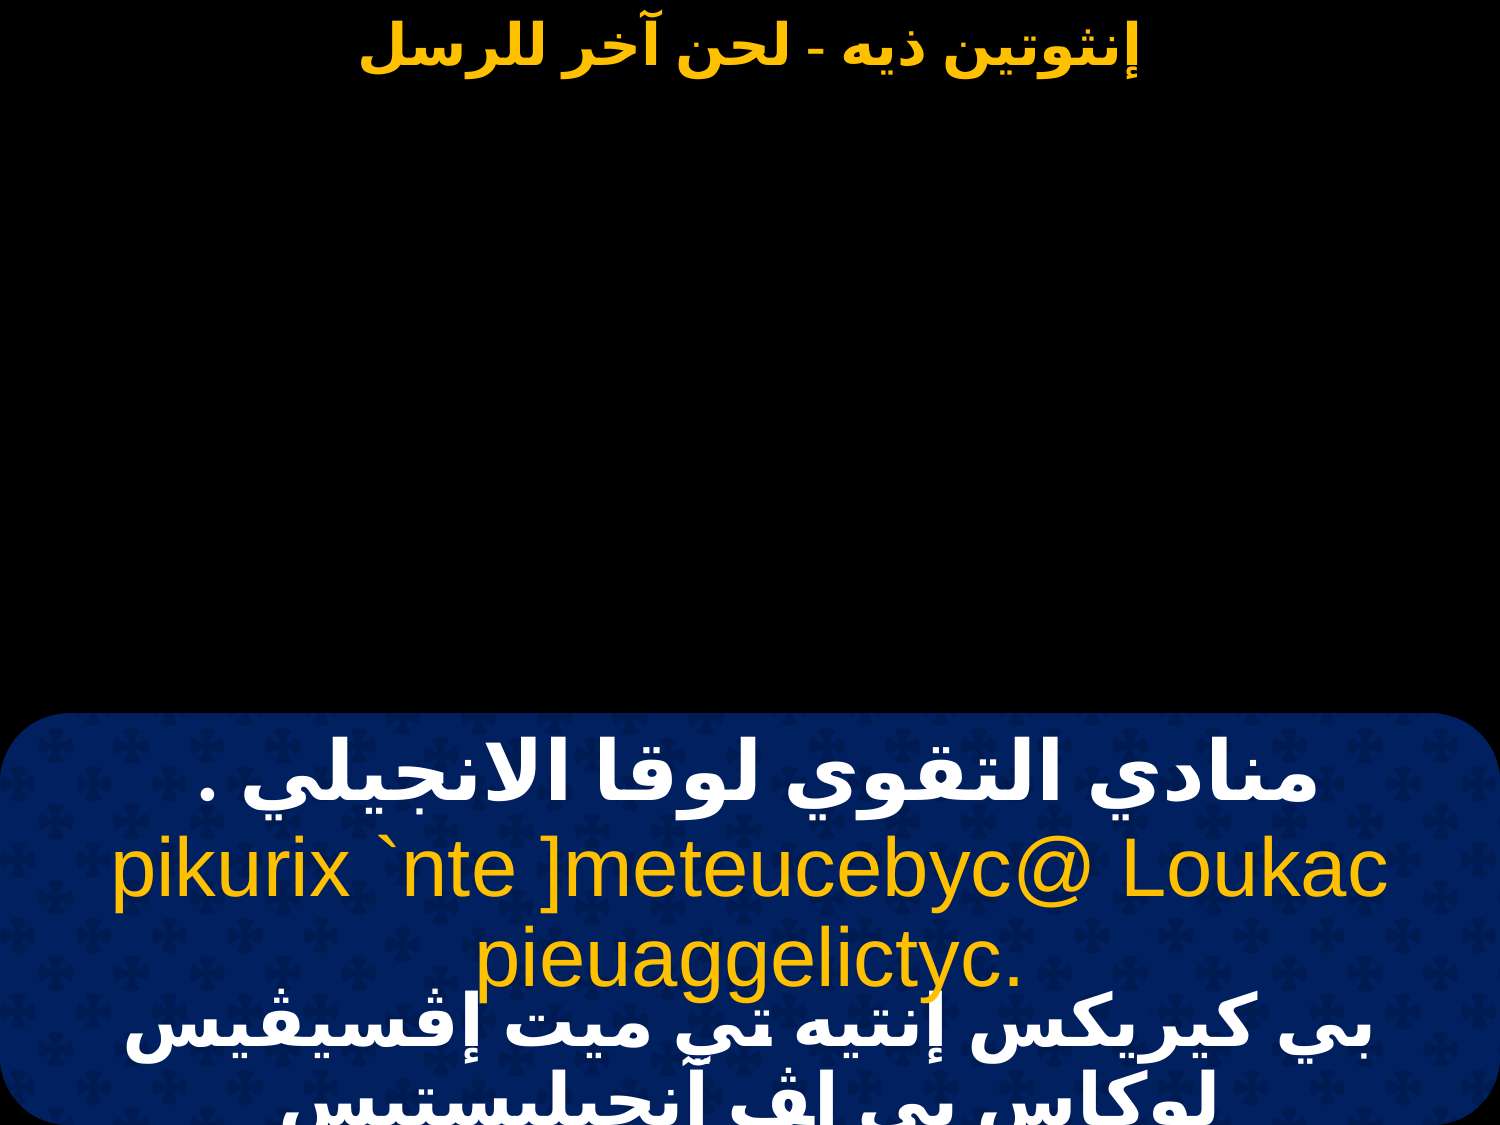

# منادي التقوي لوقا الانجيلي .
pikurix `nte ]meteucebyc@ Loukac pieuaggelictyc.
بي كيريكس إنتيه تي ميت إڨسيڨيس لوكاس بي إﭫ آنجيليستيس